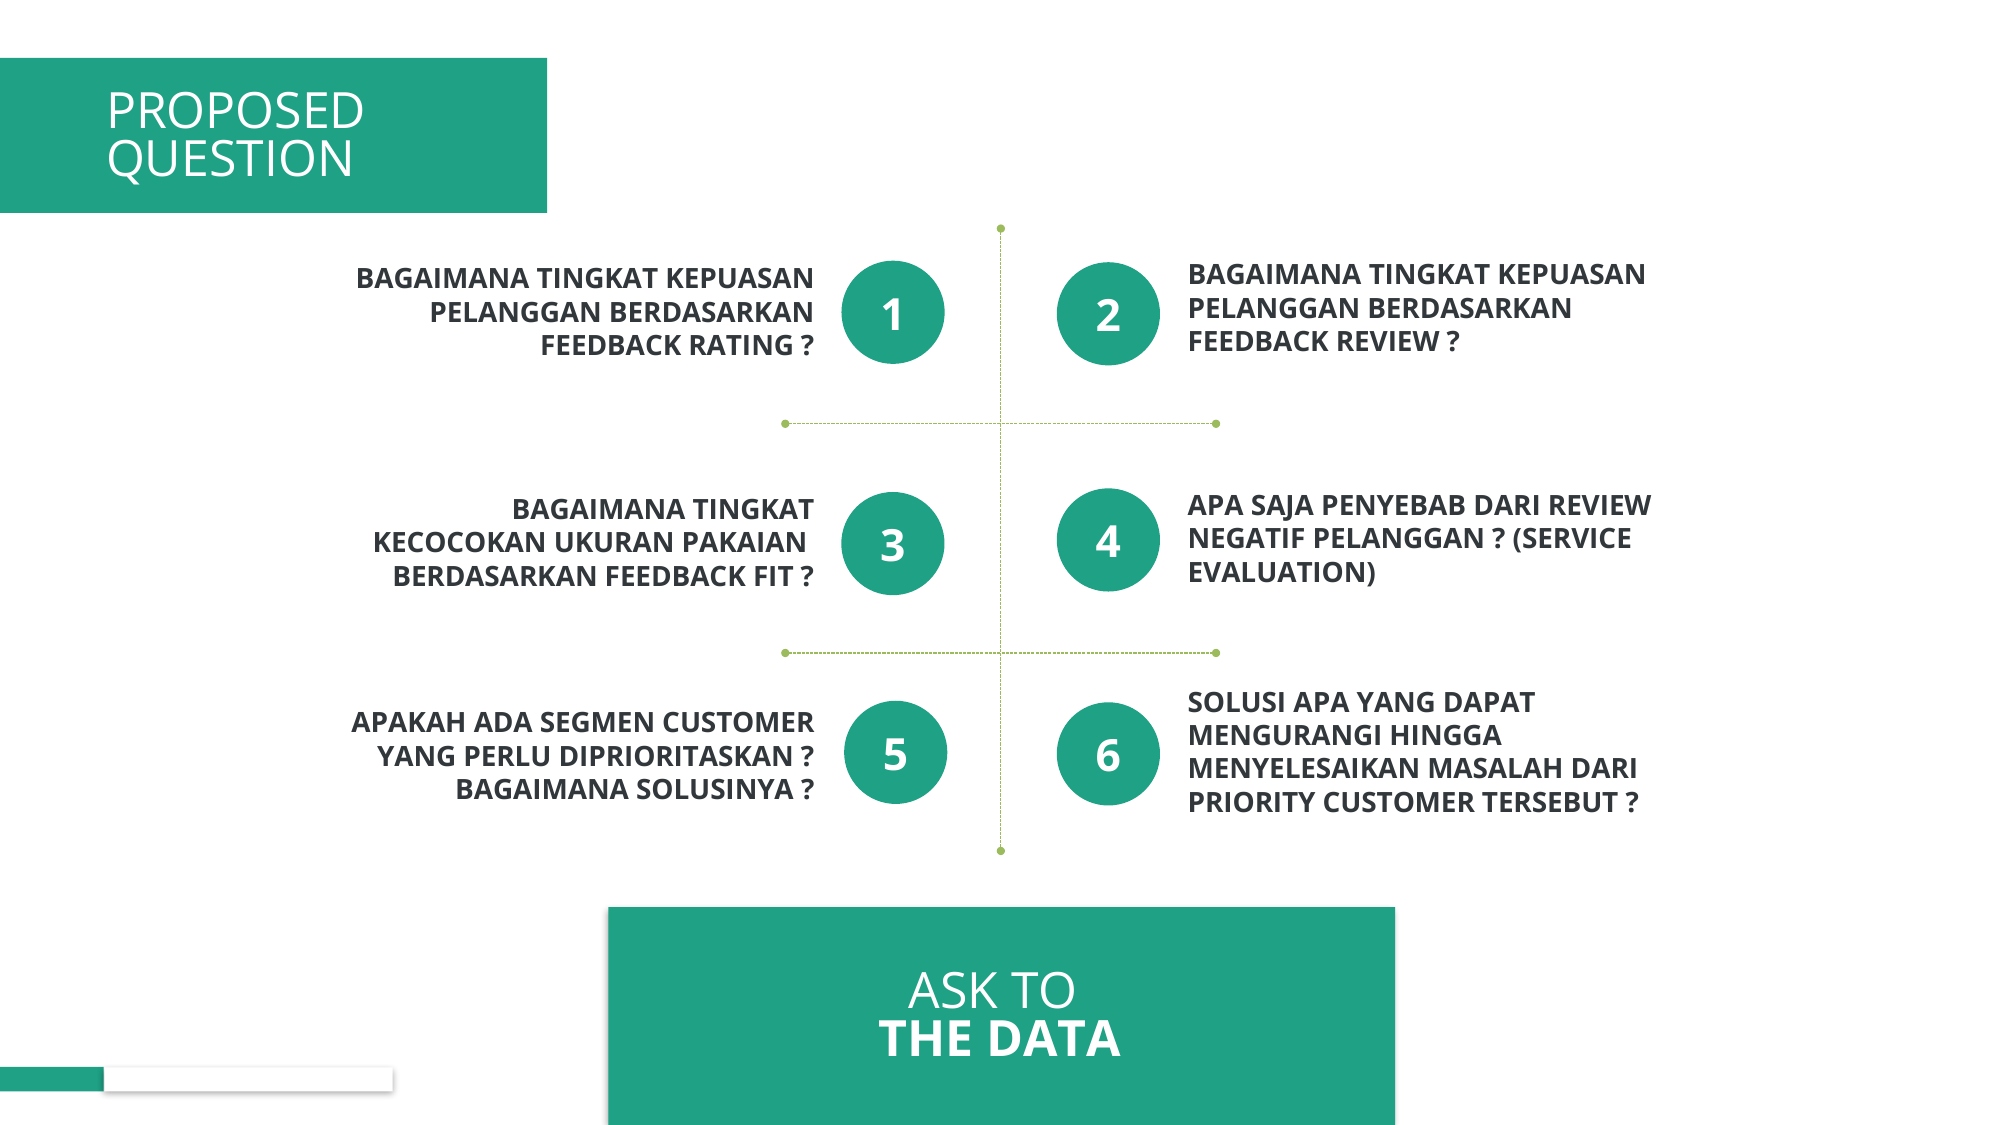

# PROPOSED QUESTION

BAGAIMANA TINGKAT KEPUASAN PELANGGAN BERDASARKAN FEEDBACK REVIEW ?

2
BAGAIMANA TINGKAT KEPUASAN PELANGGAN BERDASARKAN FEEDBACK RATING ?
1
APA SAJA PENYEBAB DARI REVIEW NEGATIF PELANGGAN ? (SERVICE EVALUATION)
4
BAGAIMANA TINGKAT KECOCOKAN UKURAN PAKAIAN  BERDASARKAN FEEDBACK FIT ?
3
SOLUSI APA YANG DAPAT MENGURANGI HINGGA MENYELESAIKAN MASALAH DARI PRIORITY CUSTOMER TERSEBUT ?
6
5
APAKAH ADA SEGMEN CUSTOMER YANG PERLU DIPRIORITASKAN ? BAGAIMANA SOLUSINYA ?

ASK TO
THE DATA